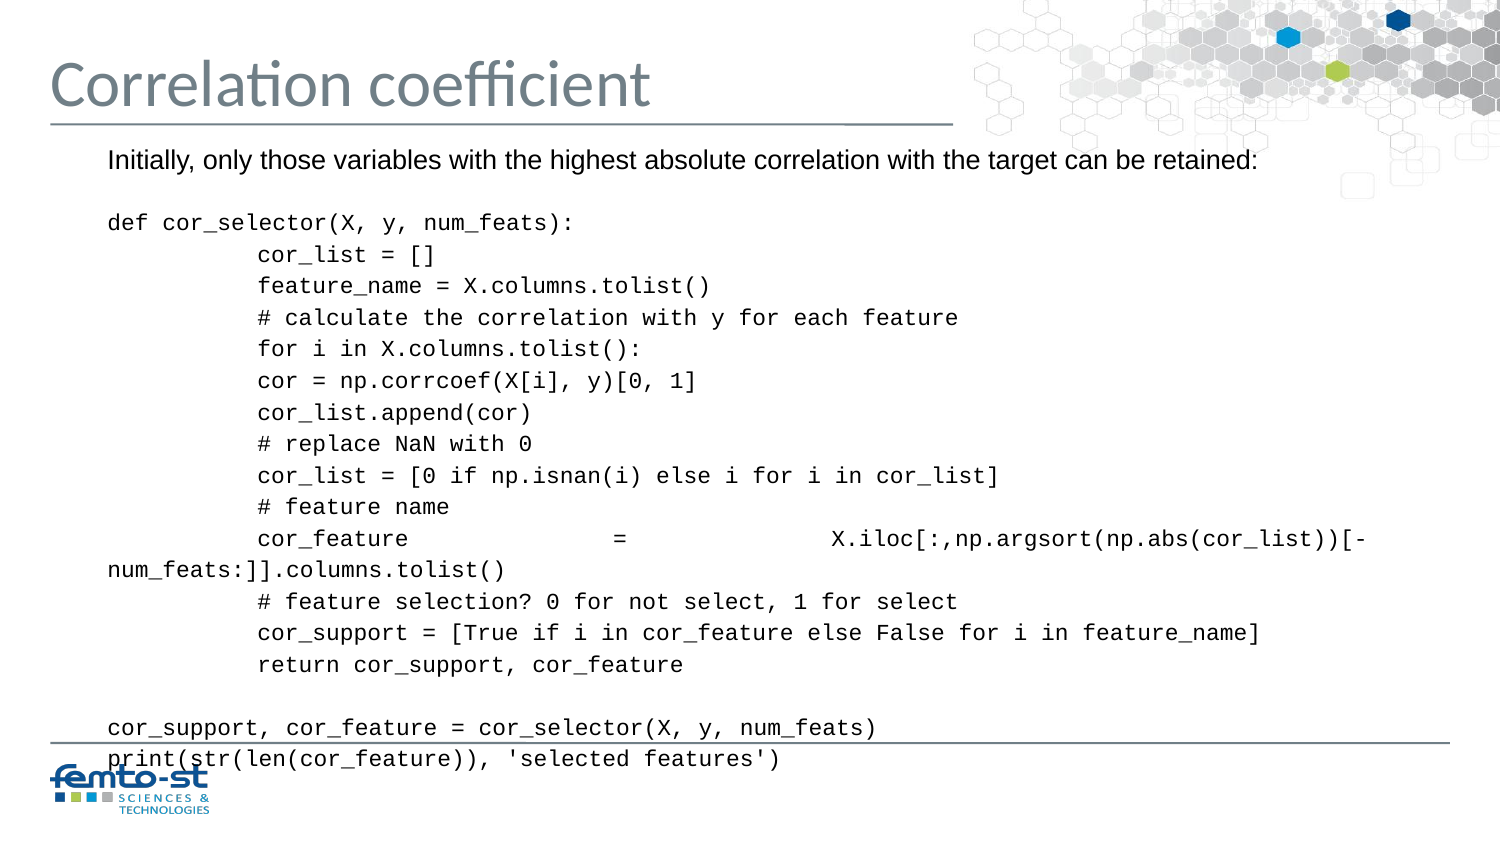

Correlation coefficient
Initially, only those variables with the highest absolute correlation with the target can be retained:
def cor_selector(X, y, num_feats):
	cor_list = []
	feature_name = X.columns.tolist()
	# calculate the correlation with y for each feature
	for i in X.columns.tolist():
    	cor = np.corrcoef(X[i], y)[0, 1]
    	cor_list.append(cor)
	# replace NaN with 0
	cor_list = [0 if np.isnan(i) else i for i in cor_list]
	# feature name
	cor_feature = X.iloc[:,np.argsort(np.abs(cor_list))[-num_feats:]].columns.tolist()
	# feature selection? 0 for not select, 1 for select
	cor_support = [True if i in cor_feature else False for i in feature_name]
	return cor_support, cor_feature

cor_support, cor_feature = cor_selector(X, y, num_feats)
print(str(len(cor_feature)), 'selected features')